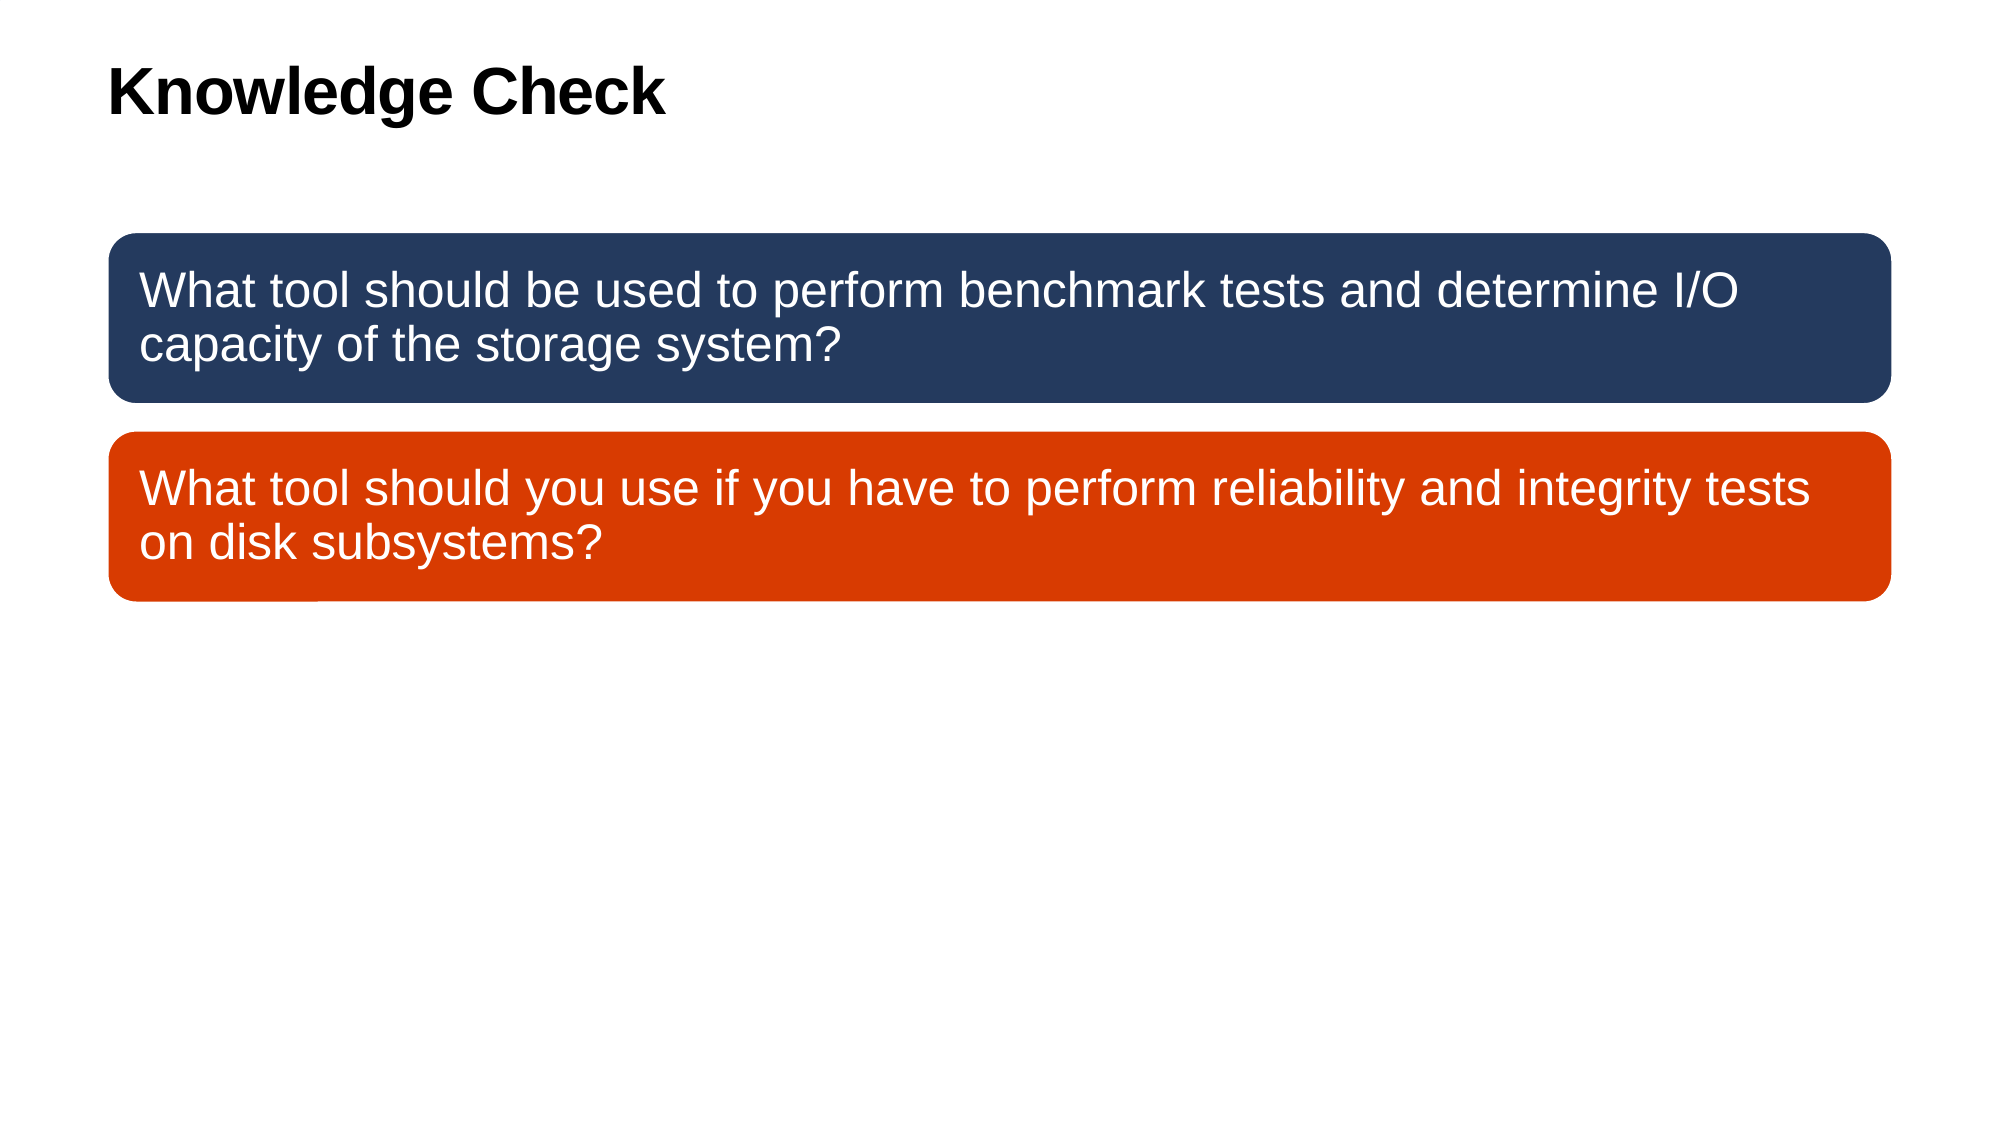

# Knowledge Check
What tool should be used to perform benchmark tests and determine I/O capacity of the storage system?
What tool should you use if you have to perform reliability and integrity tests on disk subsystems?